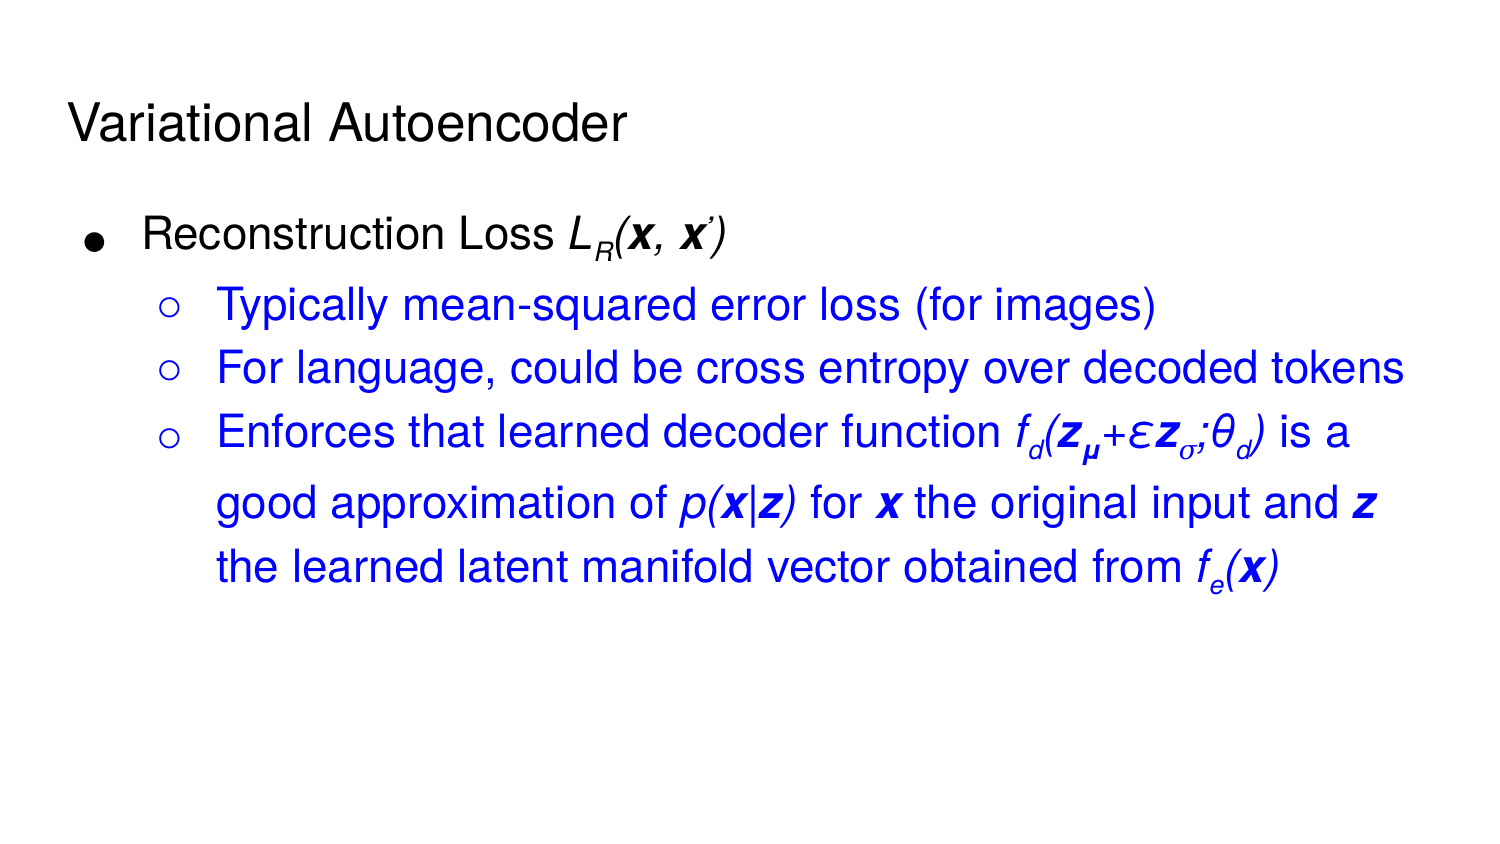

# Variational Autoencoder
Reconstruction Loss LR(x, x’)
Typically mean-squared error loss (for images)
For language, could be cross entropy over decoded tokens
Enforces that learned decoder function fd(zμ+εz𝜎;θd) is a good approximation of p(x|z) for x the original input and z the learned latent manifold vector obtained from fe(x)